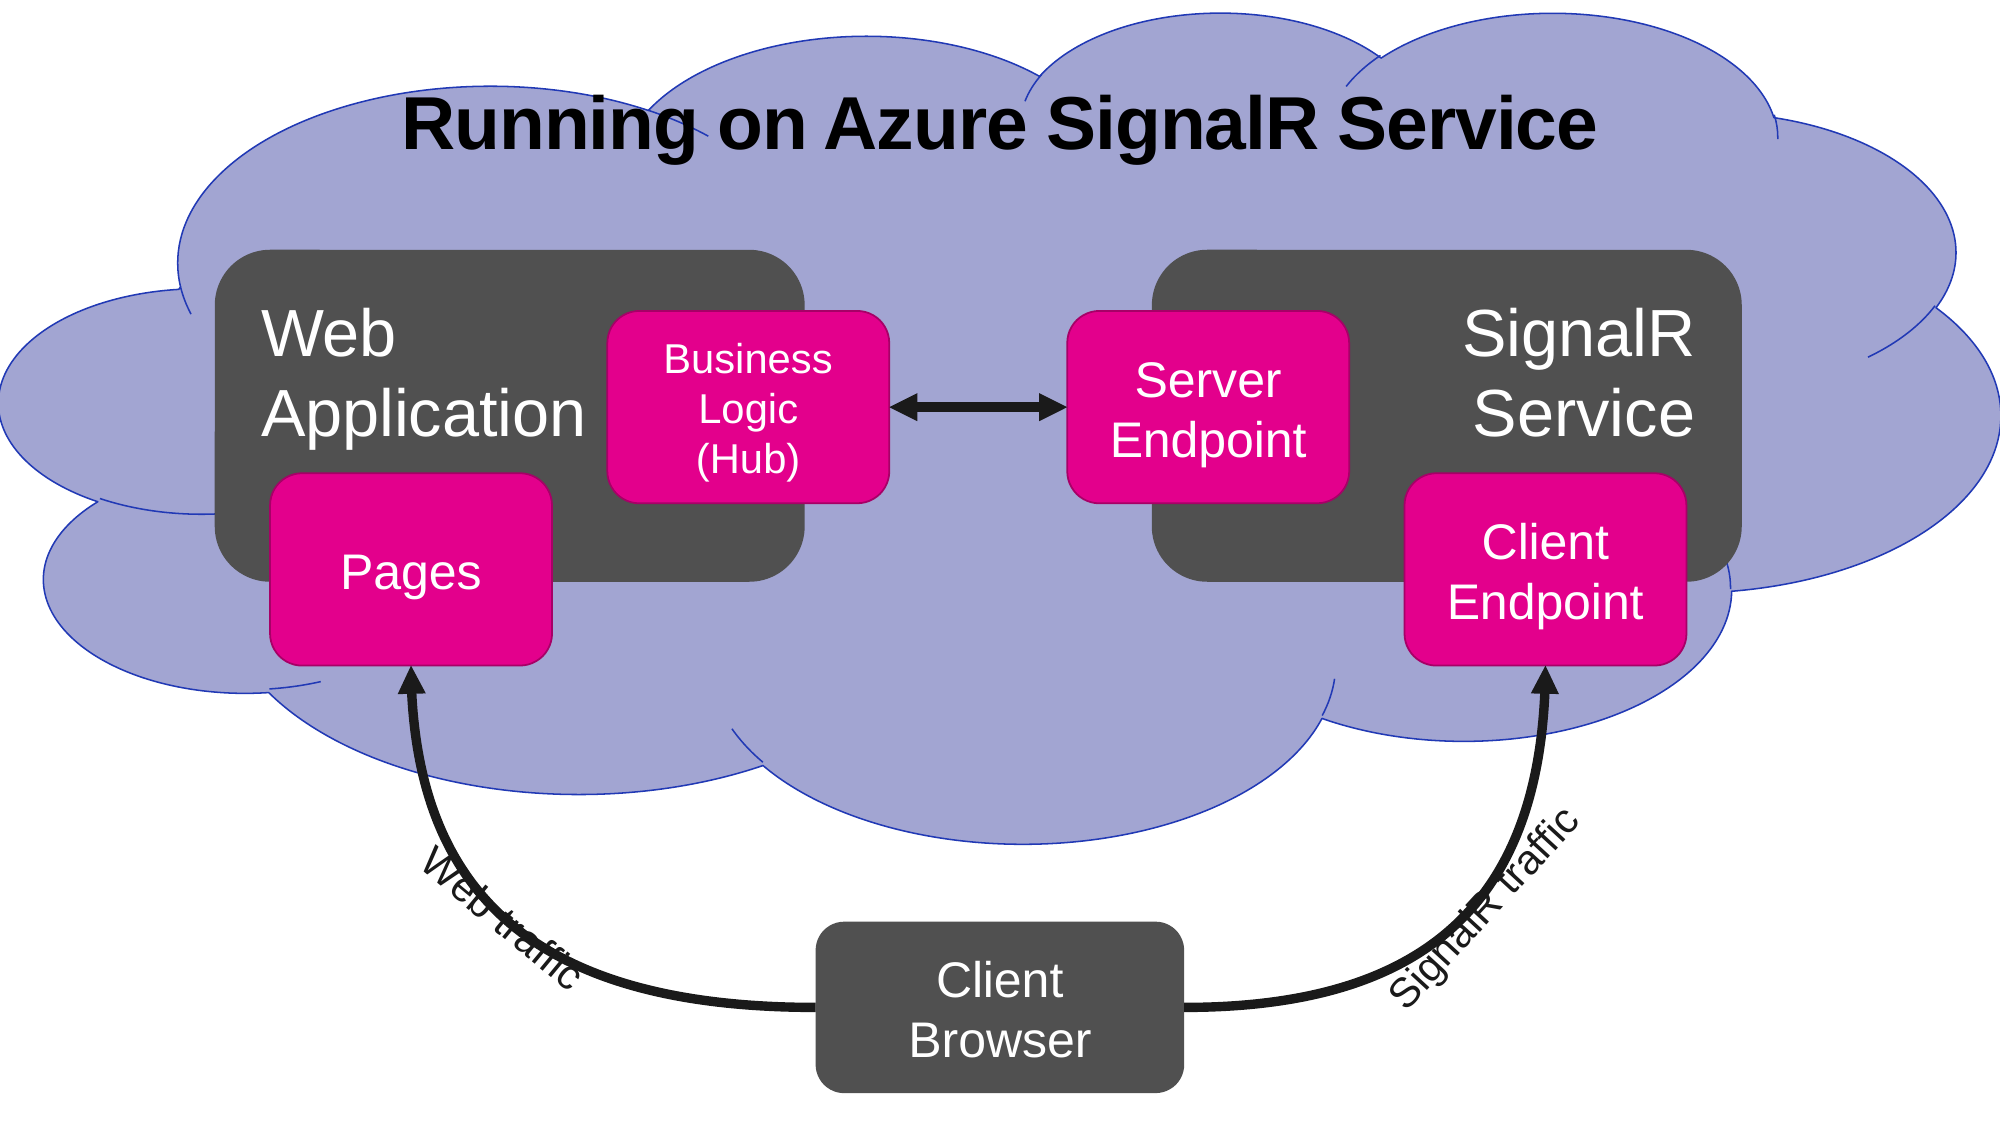

# Running on Azure SignalR Service
Web
Application
SignalR
Service
Business Logic (Hub)
Server Endpoint
Pages
Client Endpoint
SignalR traffic
Web traffic
Client Browser